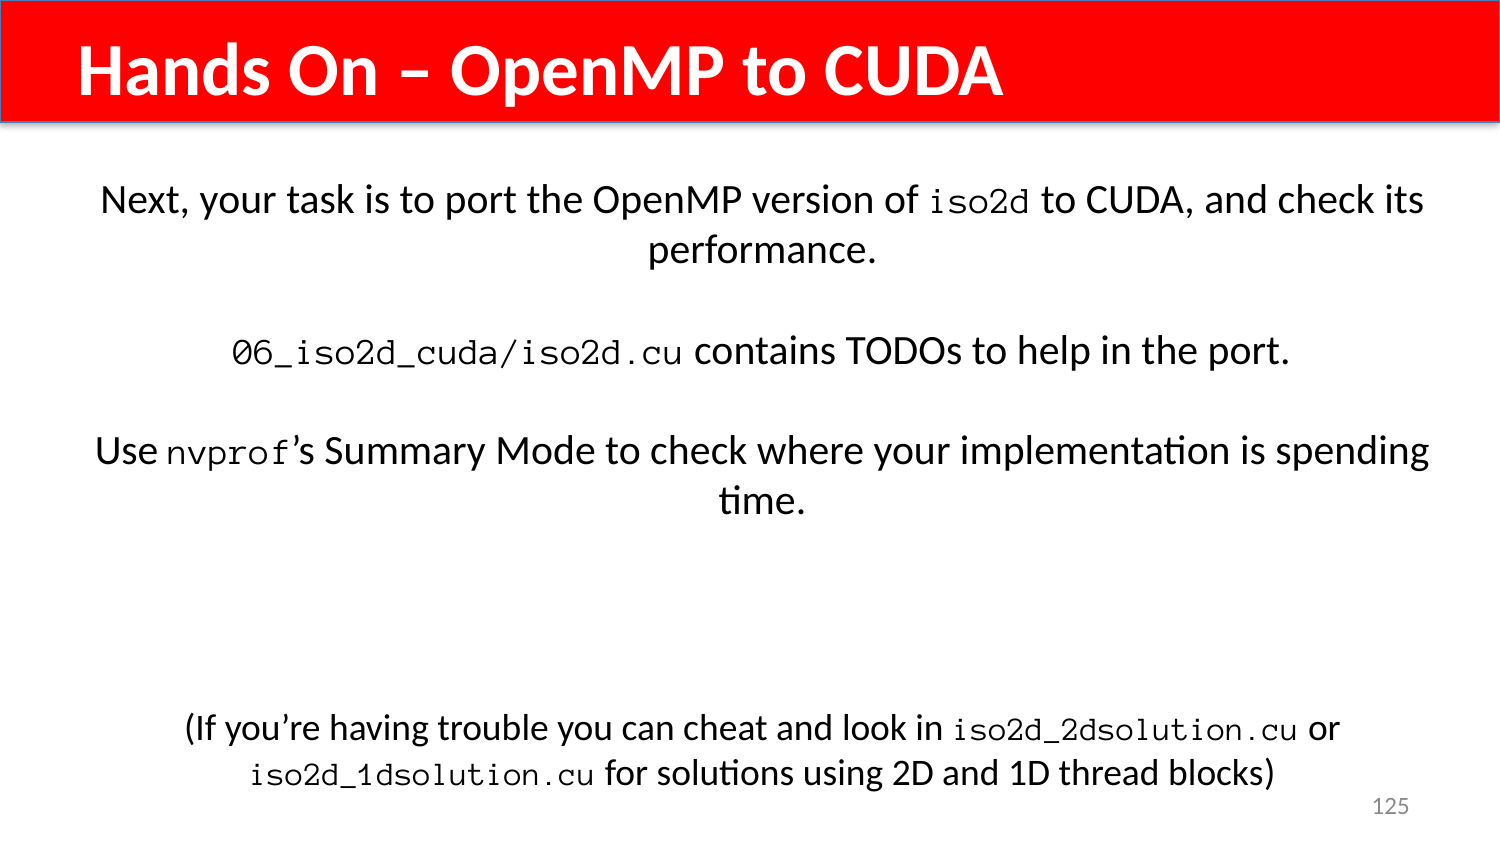

Hands On – OpenMP to CUDA
Next, your task is to port the OpenMP version of iso2d to CUDA, and check its performance.

06_iso2d_cuda/iso2d.cu contains TODOs to help in the port.

Use nvprof’s Summary Mode to check where your implementation is spending time.

(If you’re having trouble you can cheat and look in iso2d_2dsolution.cu or iso2d_1dsolution.cu for solutions using 2D and 1D thread blocks)

125